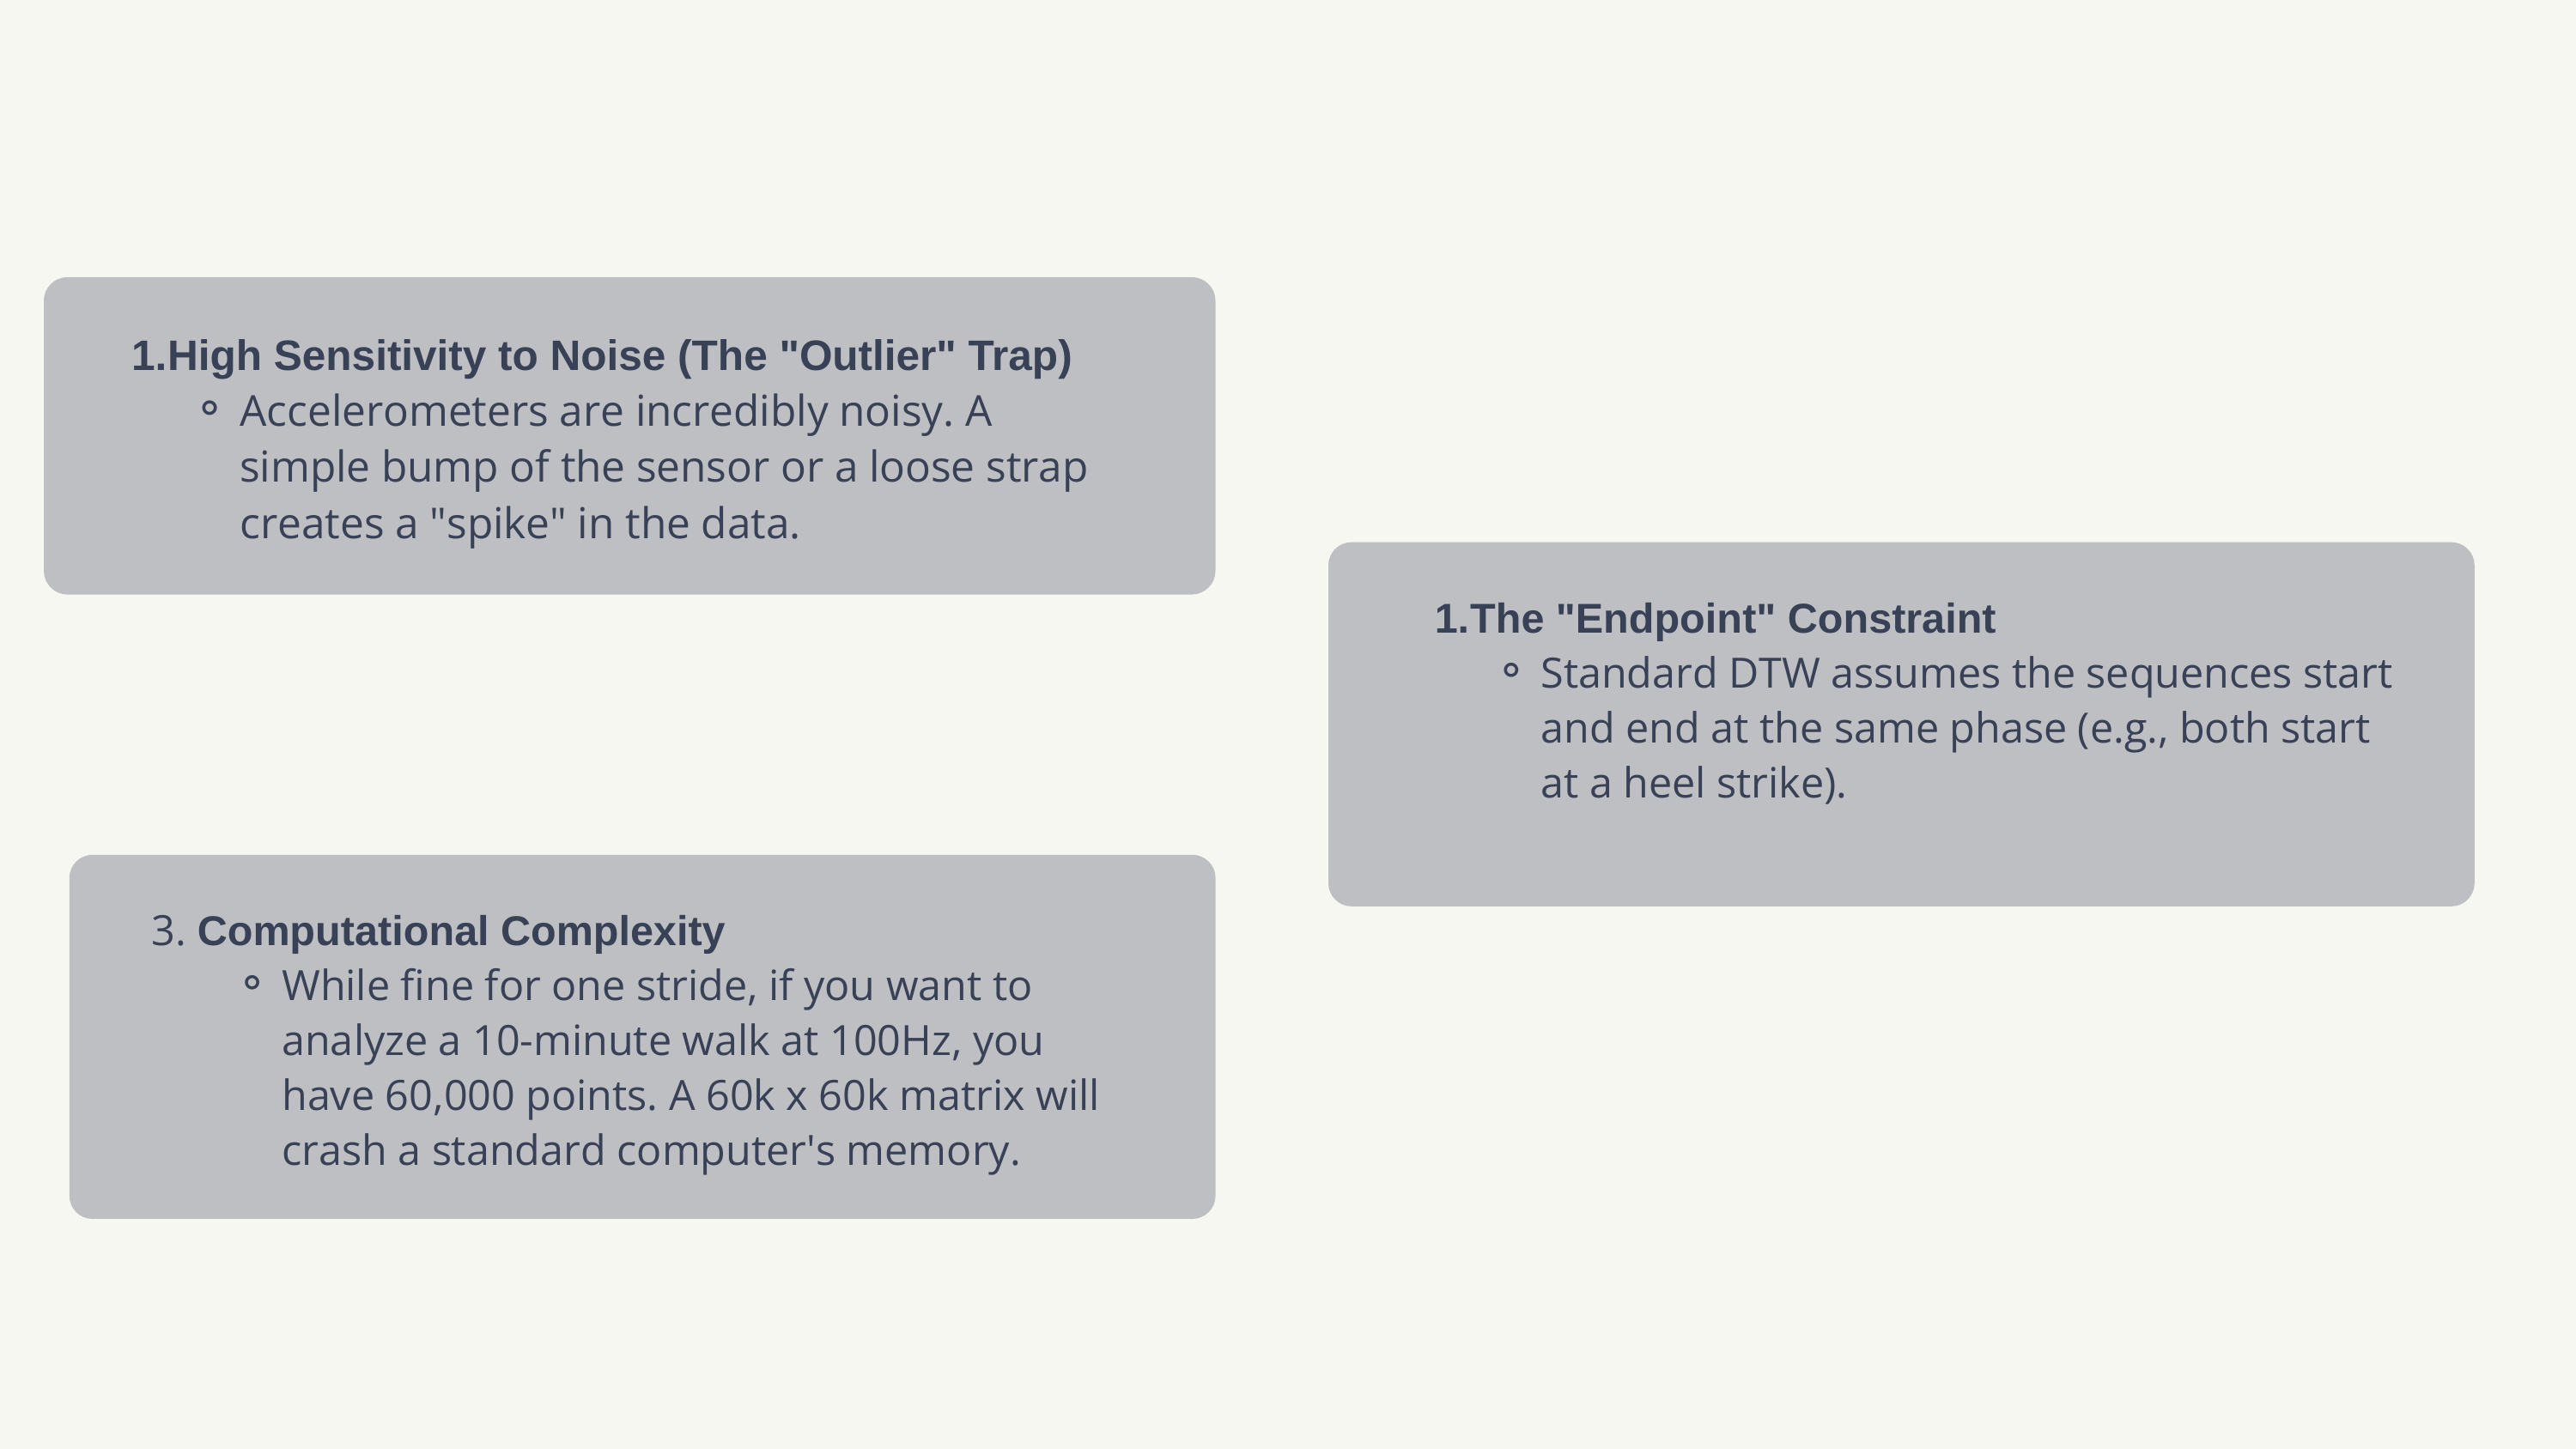

High Sensitivity to Noise (The "Outlier" Trap)
Accelerometers are incredibly noisy. A simple bump of the sensor or a loose strap creates a "spike" in the data.

The "Endpoint" Constraint
Standard DTW assumes the sequences start and end at the same phase (e.g., both start at a heel strike).

 3. Computational Complexity
While fine for one stride, if you want to analyze a 10-minute walk at 100Hz, you have 60,000 points. A 60k x 60k matrix will crash a standard computer's memory.